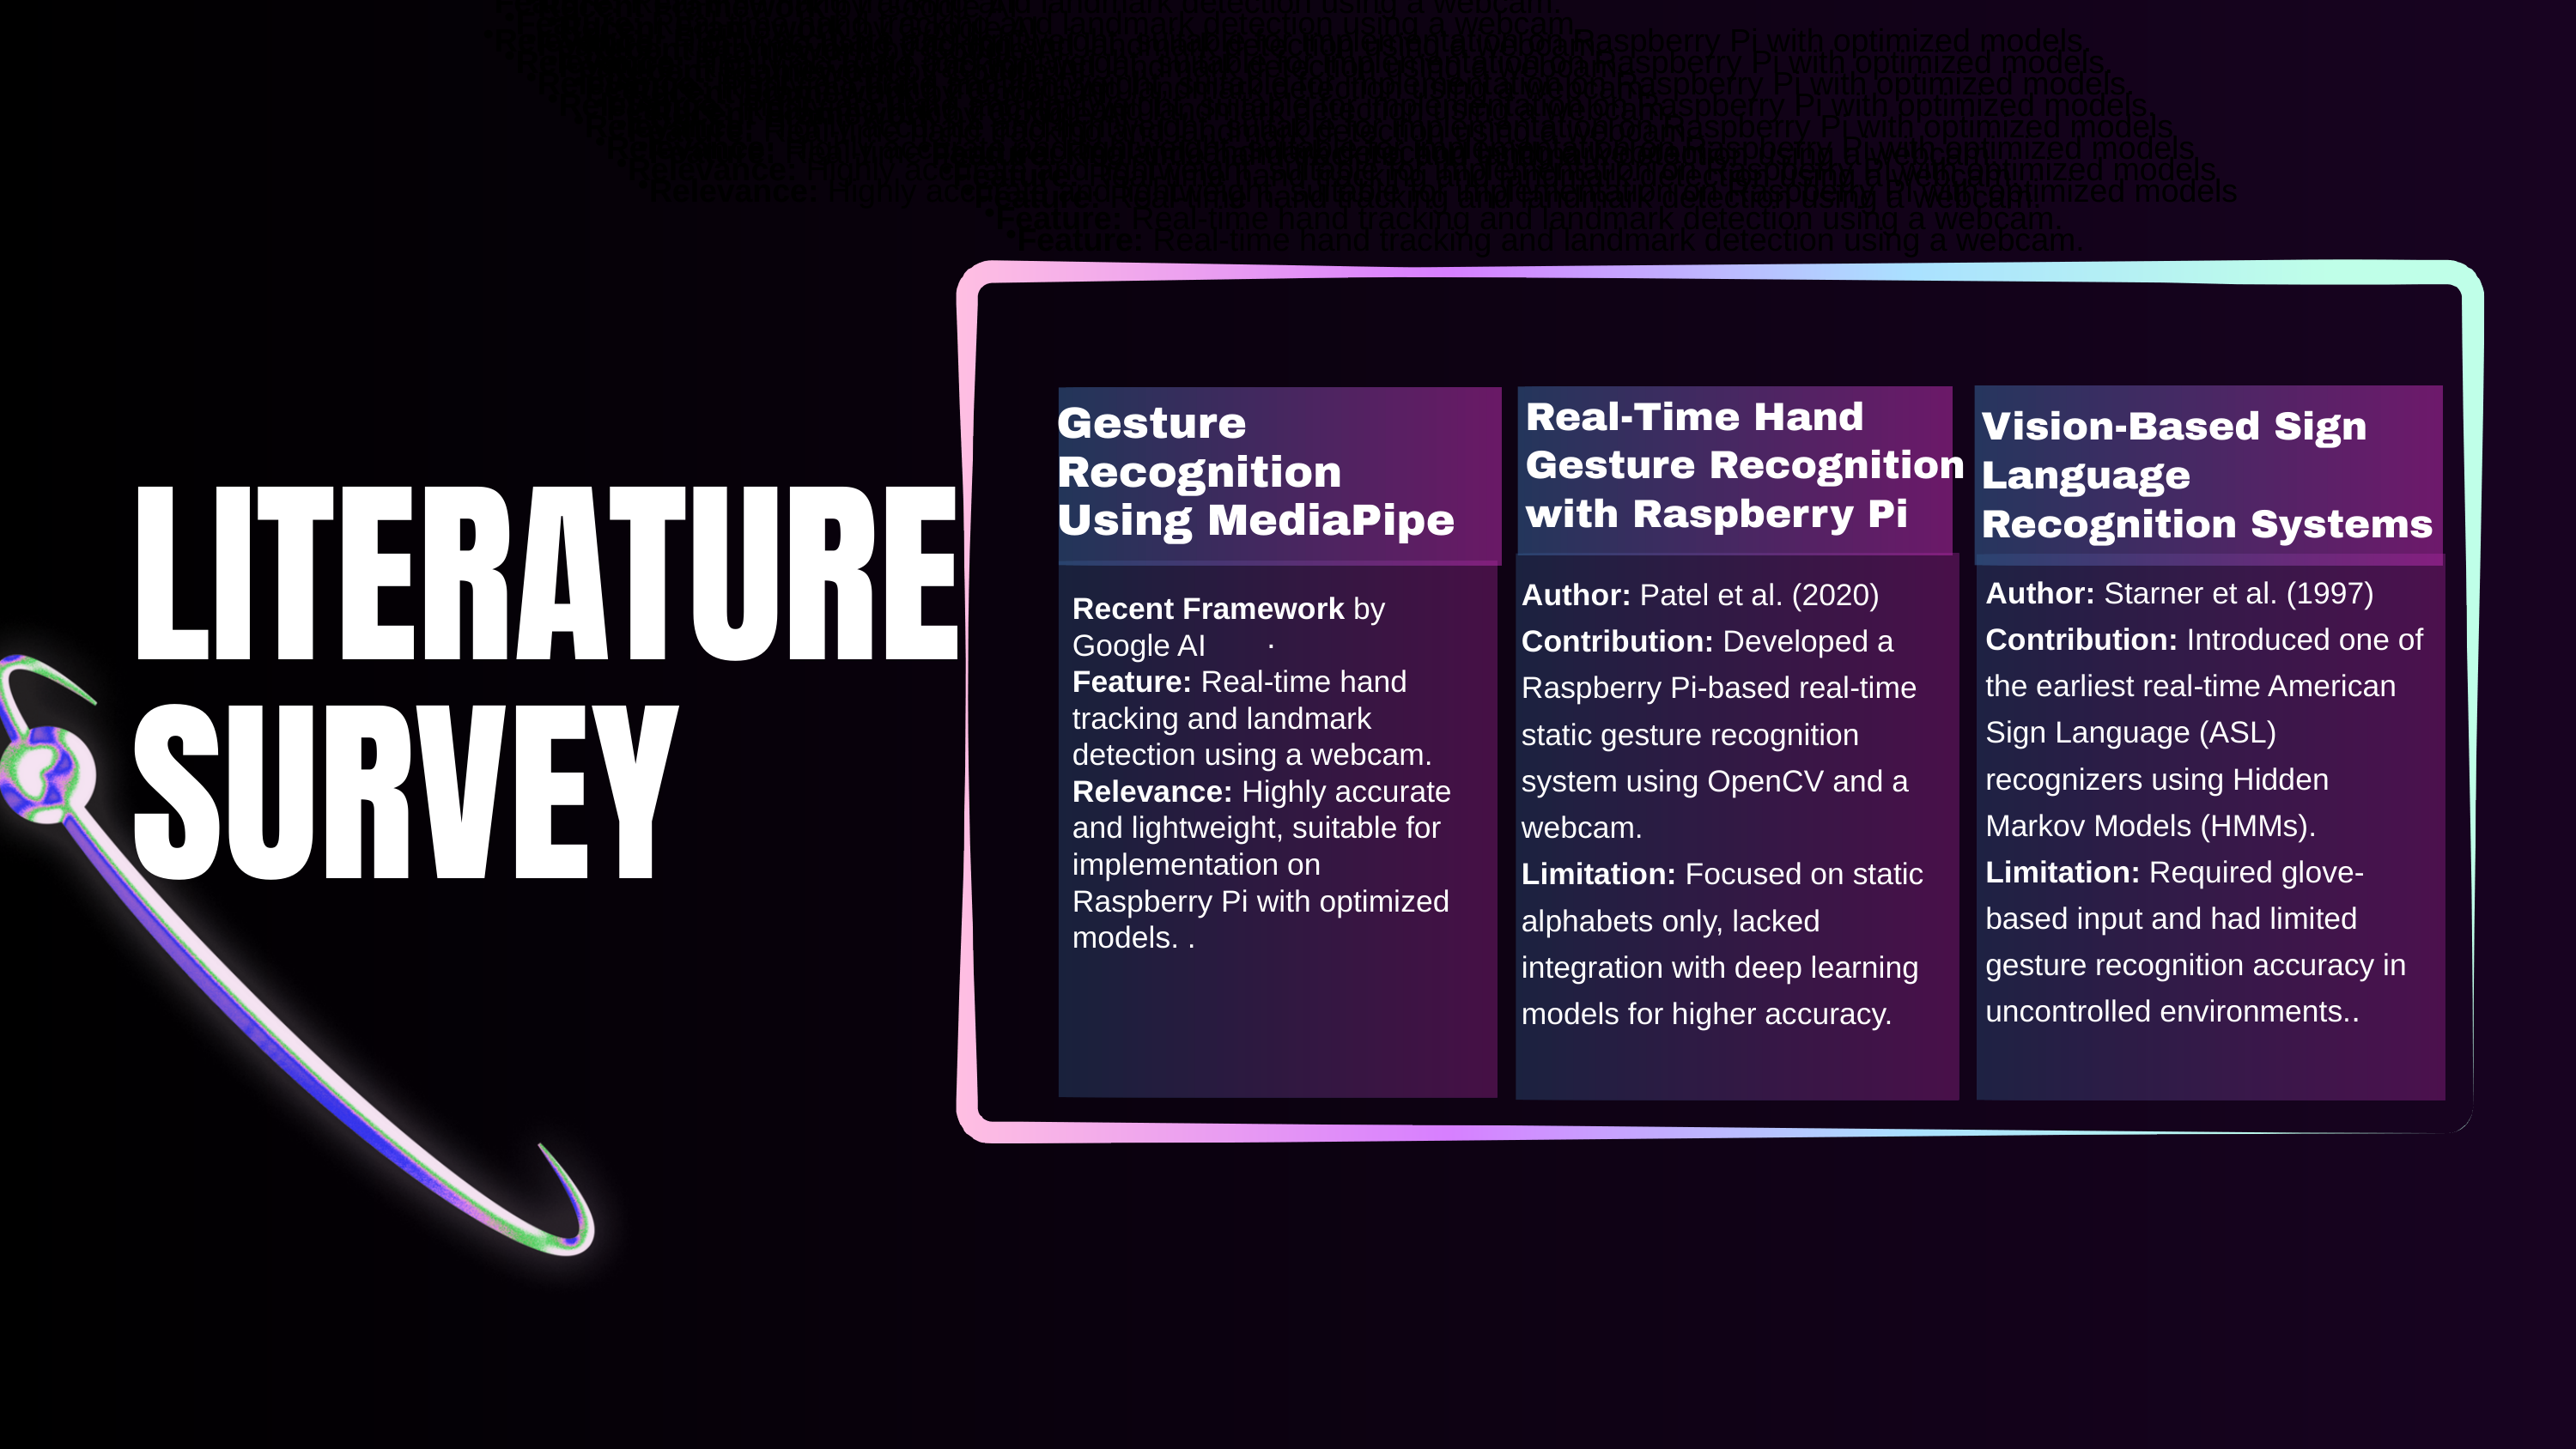

Recent Framework by Google AI
Feature: Real-time hand tracking and landmark detection using a webcam.
Relevance: Highly accurate and lightweight, suitable for implementation on Raspberry Pi with optimized models.
Recent Framework by Google AI
Feature: Real-time hand tracking and landmark detection using a webcam.
Relevance: Highly accurate and lightweight, suitable for implementation on Raspberry Pi with optimized models.
Recent Framework by Google AI
Feature: Real-time hand tracking and landmark detection using a webcam.
Relevance: Highly accurate and lightweight, suitable for implementation on Raspberry Pi with optimized models.
Recent Framework by Google AI
Feature: Real-time hand tracking and landmark detection using a webcam.
Relevance: Highly accurate and lightweight, suitable for implementation on Raspberry Pi with optimized models.
Recent Framework by Google AI
Feature: Real-time hand tracking and landmark detection using a webcam.
Relevance: Highly accurate and lightweight, suitable for implementation on Raspberry Pi with optimized models
Recent Framework by Google AI
Feature: Real-time hand tracking and landmark detection using a webcam.
Relevance: Highly accurate and lightweight, suitable for implementation on Raspberry Pi with optimized models
Recent Framework by Google AI
Feature: Real-time hand tracking and landmark detection using a webcam.
Relevance: Highly accurate and lightweight, suitable for implementation on Raspberry Pi with optimized models
Recent Framework by Google AI
Feature: Real-time hand tracking and landmark detection using a webcam.
Relevance: Highly accurate and lightweight, suitable for implementation on Raspberry Pi with optimized models
Feature: Real-time hand tracking and landmark detection using a webcam.

Feature: Real-time hand tracking and landmark detection using a webcam.

Feature: Real-time hand tracking and landmark detection using a webcam.

Feature: Real-time hand tracking and landmark detection using a webcam.

Feature: Real-time hand tracking and landmark detection using a webcam.

Real-Time Hand Gesture Recognition with Raspberry Pi
Gesture Recognition Using MediaPipe
Vision-Based Sign Language Recognition Systems
LITERATURE SURVEY

Author: Starner et al. (1997)
Contribution: Introduced one of the earliest real-time American Sign Language (ASL) recognizers using Hidden Markov Models (HMMs).
Limitation: Required glove-based input and had limited gesture recognition accuracy in uncontrolled environments..
Author: Patel et al. (2020)
Contribution: Developed a Raspberry Pi-based real-time static gesture recognition system using OpenCV and a webcam.
Limitation: Focused on static alphabets only, lacked integration with deep learning models for higher accuracy.
Recent Framework by Google AI
Feature: Real-time hand tracking and landmark detection using a webcam.
Relevance: Highly accurate and lightweight, suitable for implementation on Raspberry Pi with optimized models. .

.